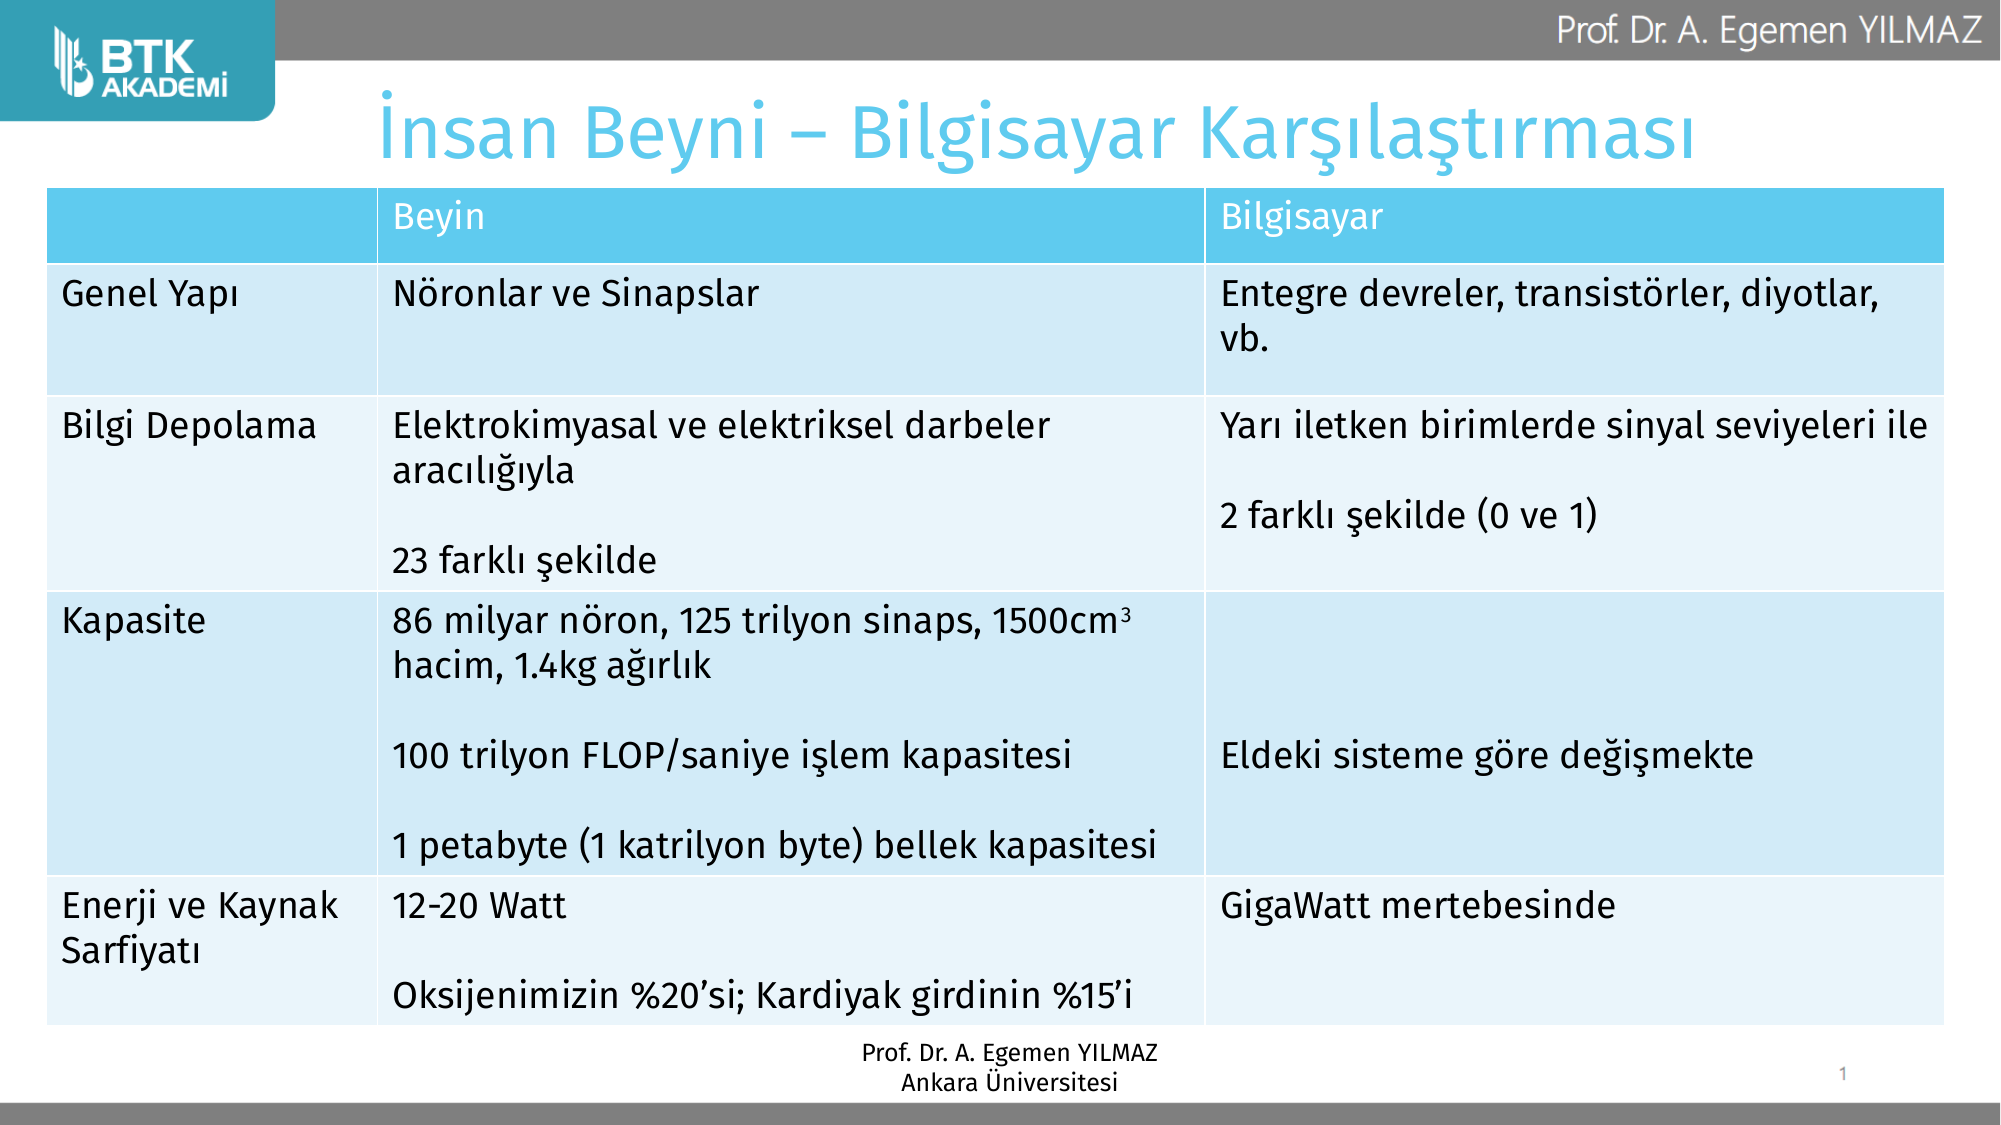

# İnsan Beyni – Bilgisayar Karşılaştırması
|  | Beyin | Bilgisayar |
| --- | --- | --- |
| Genel Yapı | Nöronlar ve Sinapslar | Entegre devreler, transistörler, diyotlar, vb. |
| Bilgi Depolama | Elektrokimyasal ve elektriksel darbeler aracılığıyla 23 farklı şekilde | Yarı iletken birimlerde sinyal seviyeleri ile 2 farklı şekilde (0 ve 1) |
| Kapasite | 86 milyar nöron, 125 trilyon sinaps, 1500cm3 hacim, 1.4kg ağırlık 100 trilyon FLOP/saniye işlem kapasitesi 1 petabyte (1 katrilyon byte) bellek kapasitesi | Eldeki sisteme göre değişmekte |
| Enerji ve Kaynak Sarfiyatı | 12-20 Watt Oksijenimizin %20’si; Kardiyak girdinin %15’i | GigaWatt mertebesinde |
Prof. Dr. A. Egemen YILMAZ
Ankara Üniversitesi